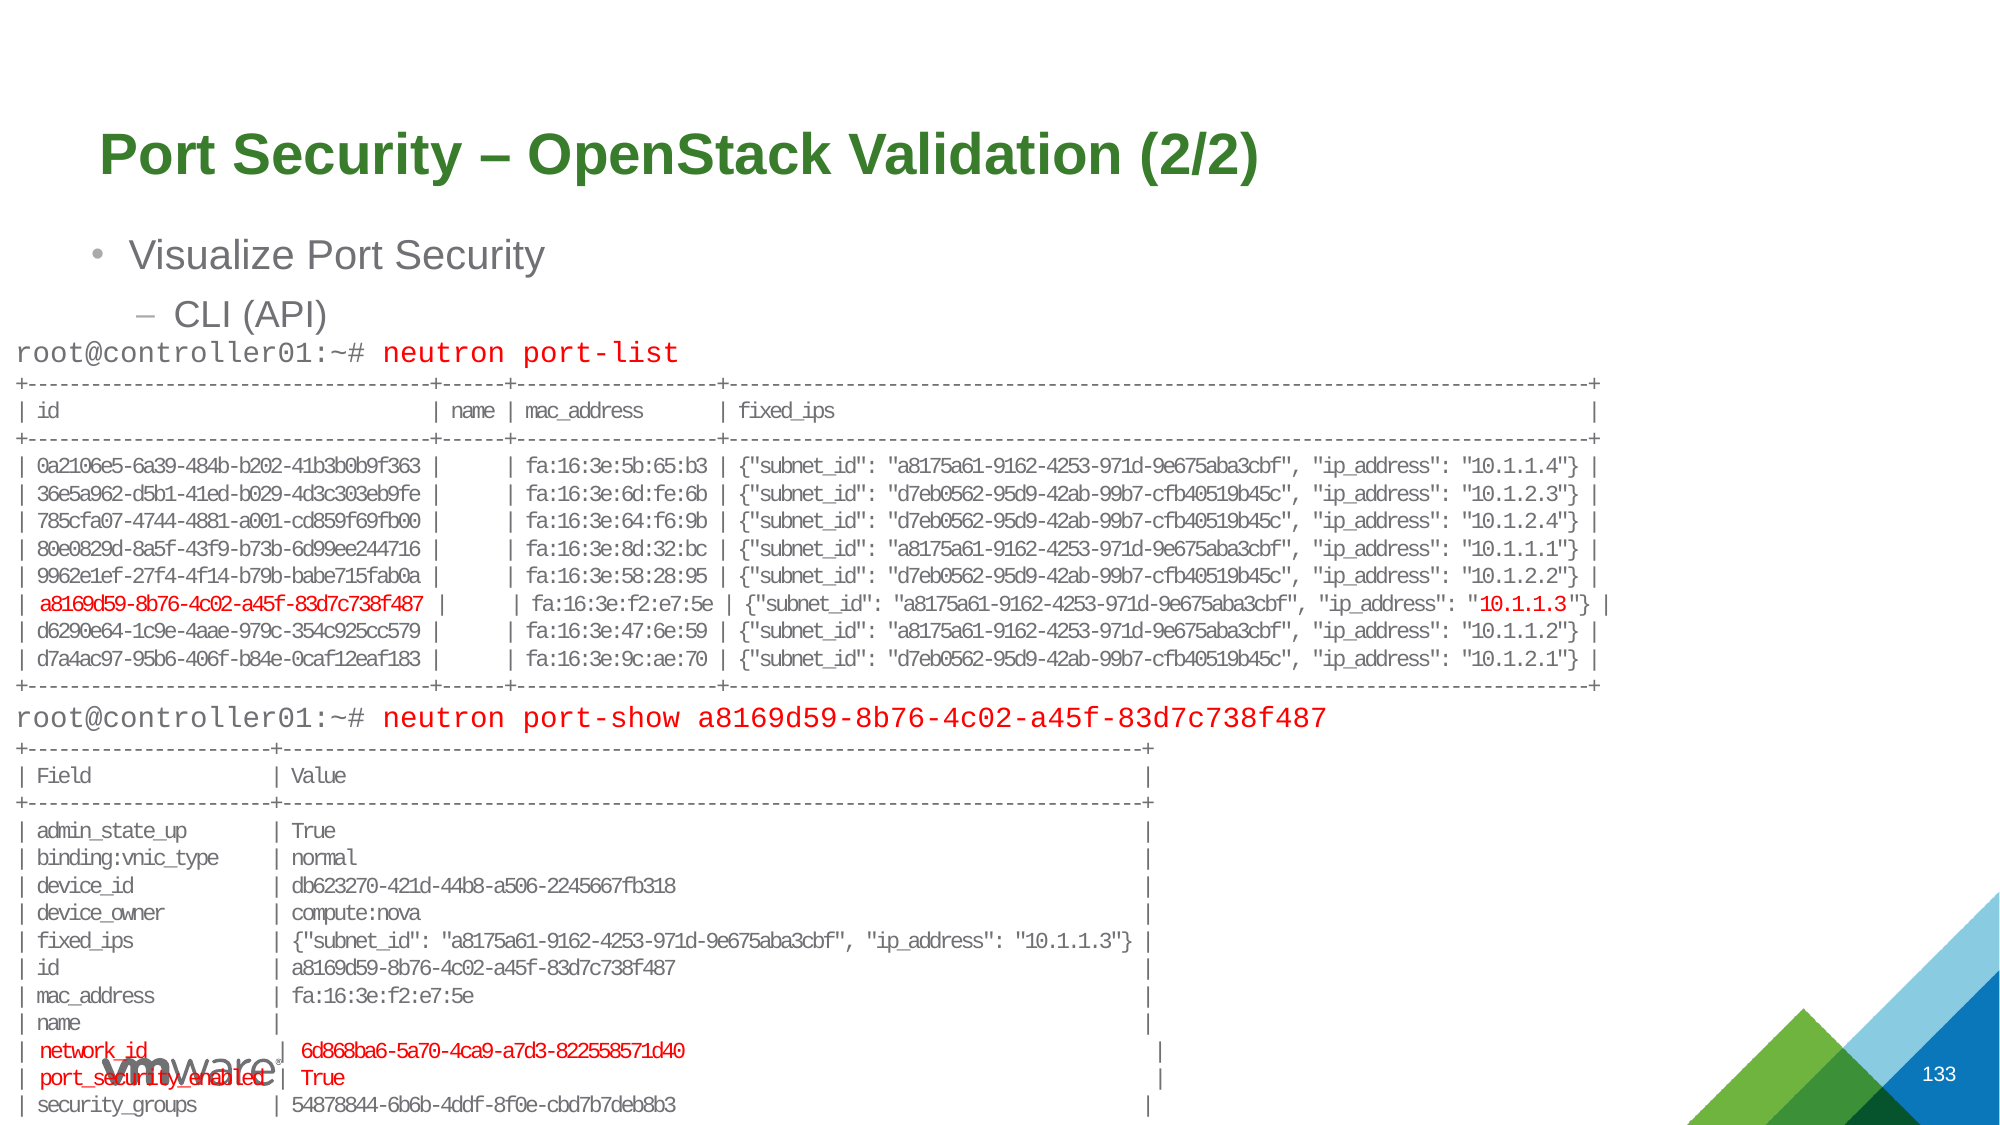

# Port Security – OpenStack Validation (2/2)
Visualize Port Security
CLI (API)

root@controller01:~# neutron port-list
+--------------------------------------+------+-------------------+---------------------------------------------------------------------------------+
| id                                   | name | mac_address       | fixed_ips                                                                       |
+--------------------------------------+------+-------------------+---------------------------------------------------------------------------------+
| 0a2106e5-6a39-484b-b202-41b3b0b9f363 |      | fa:16:3e:5b:65:b3 | {"subnet_id": "a8175a61-9162-4253-971d-9e675aba3cbf", "ip_address": "10.1.1.4"} |
| 36e5a962-d5b1-41ed-b029-4d3c303eb9fe |      | fa:16:3e:6d:fe:6b | {"subnet_id": "d7eb0562-95d9-42ab-99b7-cfb40519b45c", "ip_address": "10.1.2.3"} |
| 785cfa07-4744-4881-a001-cd859f69fb00 |      | fa:16:3e:64:f6:9b | {"subnet_id": "d7eb0562-95d9-42ab-99b7-cfb40519b45c", "ip_address": "10.1.2.4"} |
| 80e0829d-8a5f-43f9-b73b-6d99ee244716 |      | fa:16:3e:8d:32:bc | {"subnet_id": "a8175a61-9162-4253-971d-9e675aba3cbf", "ip_address": "10.1.1.1"} |
| 9962e1ef-27f4-4f14-b79b-babe715fab0a |      | fa:16:3e:58:28:95 | {"subnet_id": "d7eb0562-95d9-42ab-99b7-cfb40519b45c", "ip_address": "10.1.2.2"} |
| a8169d59-8b76-4c02-a45f-83d7c738f487 |      | fa:16:3e:f2:e7:5e | {"subnet_id": "a8175a61-9162-4253-971d-9e675aba3cbf", "ip_address": "10.1.1.3"} |
| d6290e64-1c9e-4aae-979c-354c925cc579 |      | fa:16:3e:47:6e:59 | {"subnet_id": "a8175a61-9162-4253-971d-9e675aba3cbf", "ip_address": "10.1.1.2"} |
| d7a4ac97-95b6-406f-b84e-0caf12eaf183 |      | fa:16:3e:9c:ae:70 | {"subnet_id": "d7eb0562-95d9-42ab-99b7-cfb40519b45c", "ip_address": "10.1.2.1"} |
+--------------------------------------+------+-------------------+---------------------------------------------------------------------------------+
root@controller01:~# neutron port-show a8169d59-8b76-4c02-a45f-83d7c738f487
+-----------------------+---------------------------------------------------------------------------------+
| Field                 | Value                                                                           |
+-----------------------+---------------------------------------------------------------------------------+
| admin_state_up        | True                                                                            |
| binding:vnic_type     | normal                                                                          |
| device_id             | db623270-421d-44b8-a506-2245667fb318                                            |
| device_owner          | compute:nova                                                                    |
| fixed_ips             | {"subnet_id": "a8175a61-9162-4253-971d-9e675aba3cbf", "ip_address": "10.1.1.3"} |
| id                    | a8169d59-8b76-4c02-a45f-83d7c738f487                                            |
| mac_address           | fa:16:3e:f2:e7:5e                                                               |
| name                  |                                                                                 |
| network_id            | 6d868ba6-5a70-4ca9-a7d3-822558571d40                                            |
| port_security_enabled | True                                                                            |
| security_groups       | 54878844-6b6b-4ddf-8f0e-cbd7b7deb8b3                                            |
133